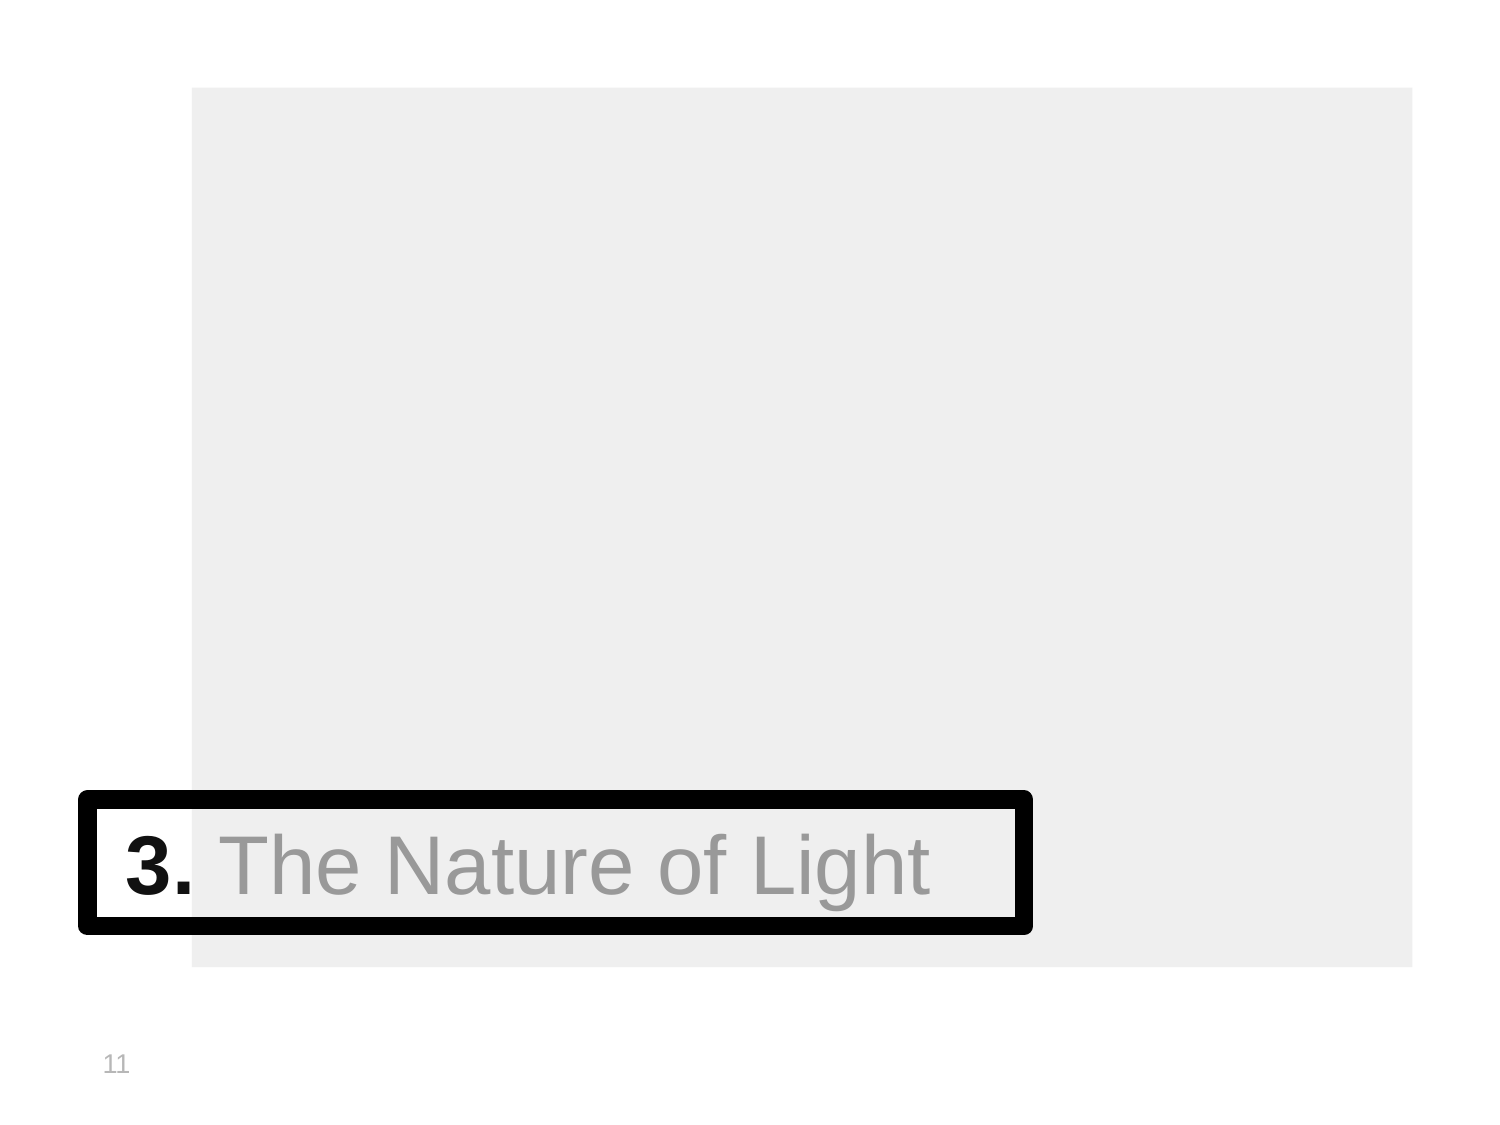

# 3. The Nature of Light
11